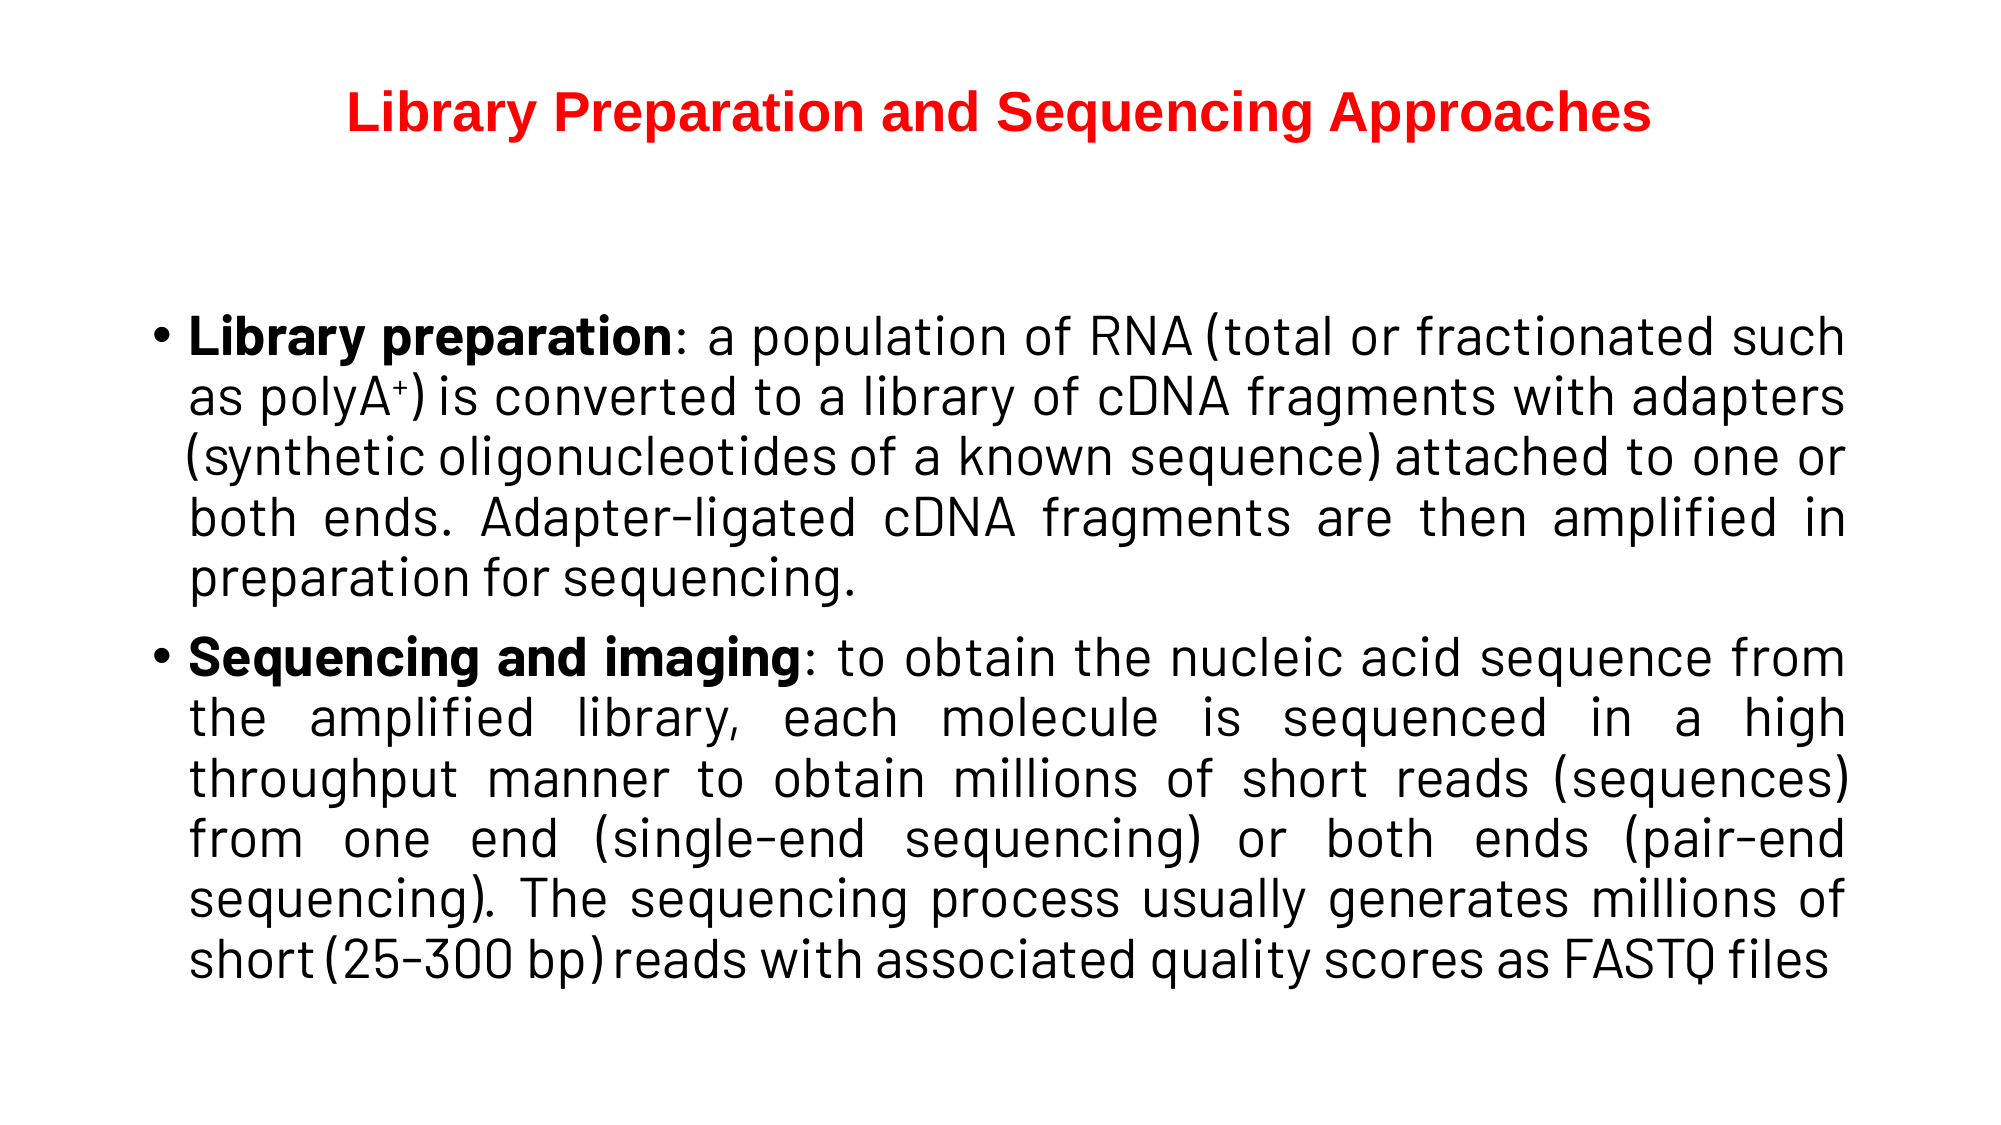

# Library Preparation and Sequencing Approaches
Library preparation: a population of RNA (total or fractionated such as polyA+) is converted to a library of cDNA fragments with adapters (synthetic oligonucleotides of a known sequence) attached to one or both ends. Adapter-ligated cDNA fragments are then amplified in preparation for sequencing.
Sequencing and imaging: to obtain the nucleic acid sequence from the amplified library, each molecule is sequenced in a high throughput manner to obtain millions of short reads (sequences) from one end (single-end sequencing) or both ends (pair-end sequencing). The sequencing process usually generates millions of short (25-300 bp) reads with associated quality scores as FASTQ files